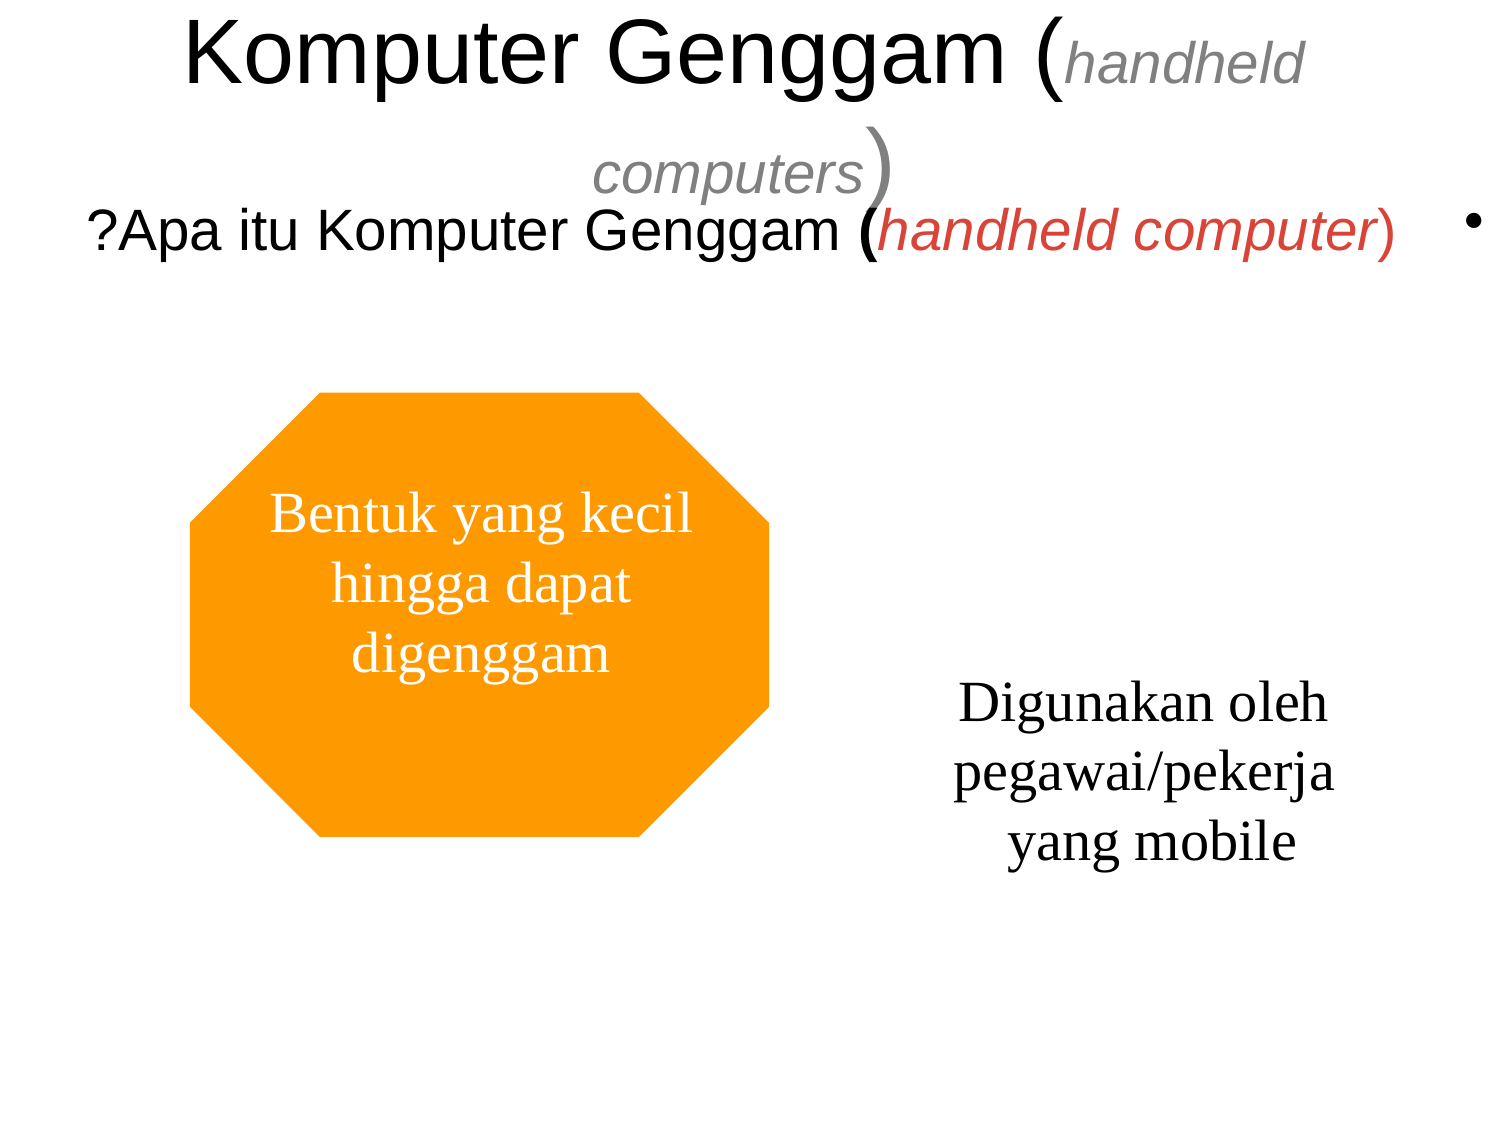

Komputer Genggam (handheld computers)
Apa itu Komputer Genggam (handheld computer)?

Bentuk yang kecil hingga dapat digenggam

Digunakan oleh pegawai/pekerja yang mobile